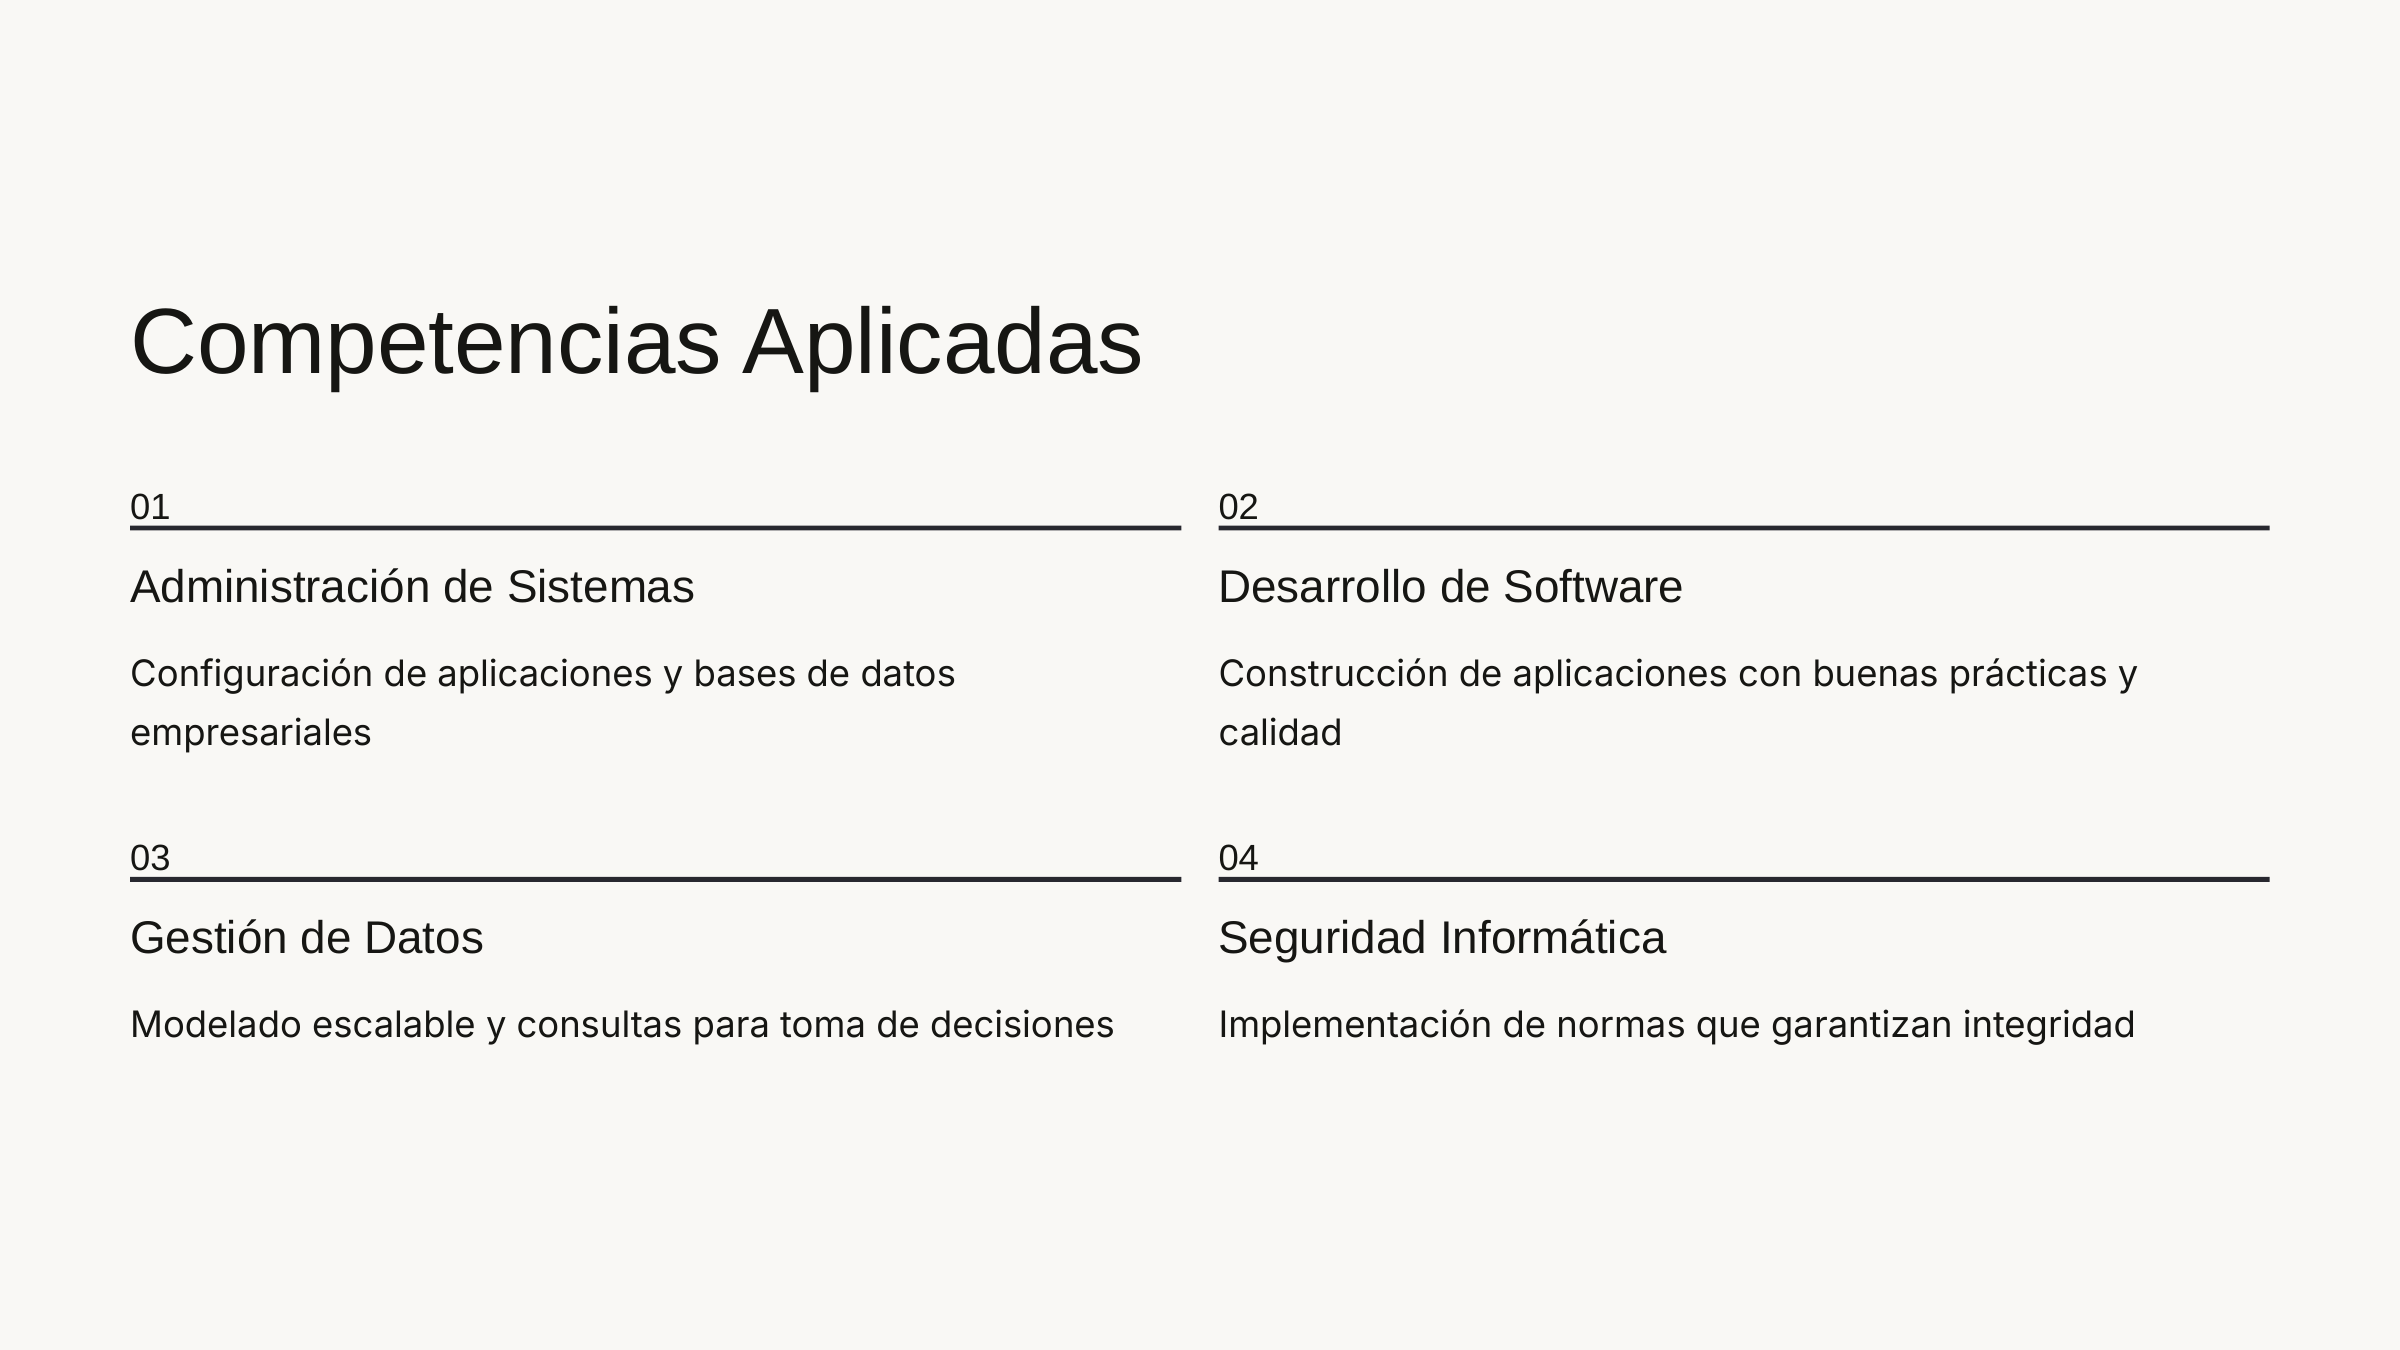

Competencias Aplicadas
01
02

Administración de Sistemas
Desarrollo de Software
Configuración de aplicaciones y bases de datos empresariales
Construcción de aplicaciones con buenas prácticas y calidad
03
04

Gestión de Datos
Seguridad Informática
Modelado escalable y consultas para toma de decisiones
Implementación de normas que garantizan integridad